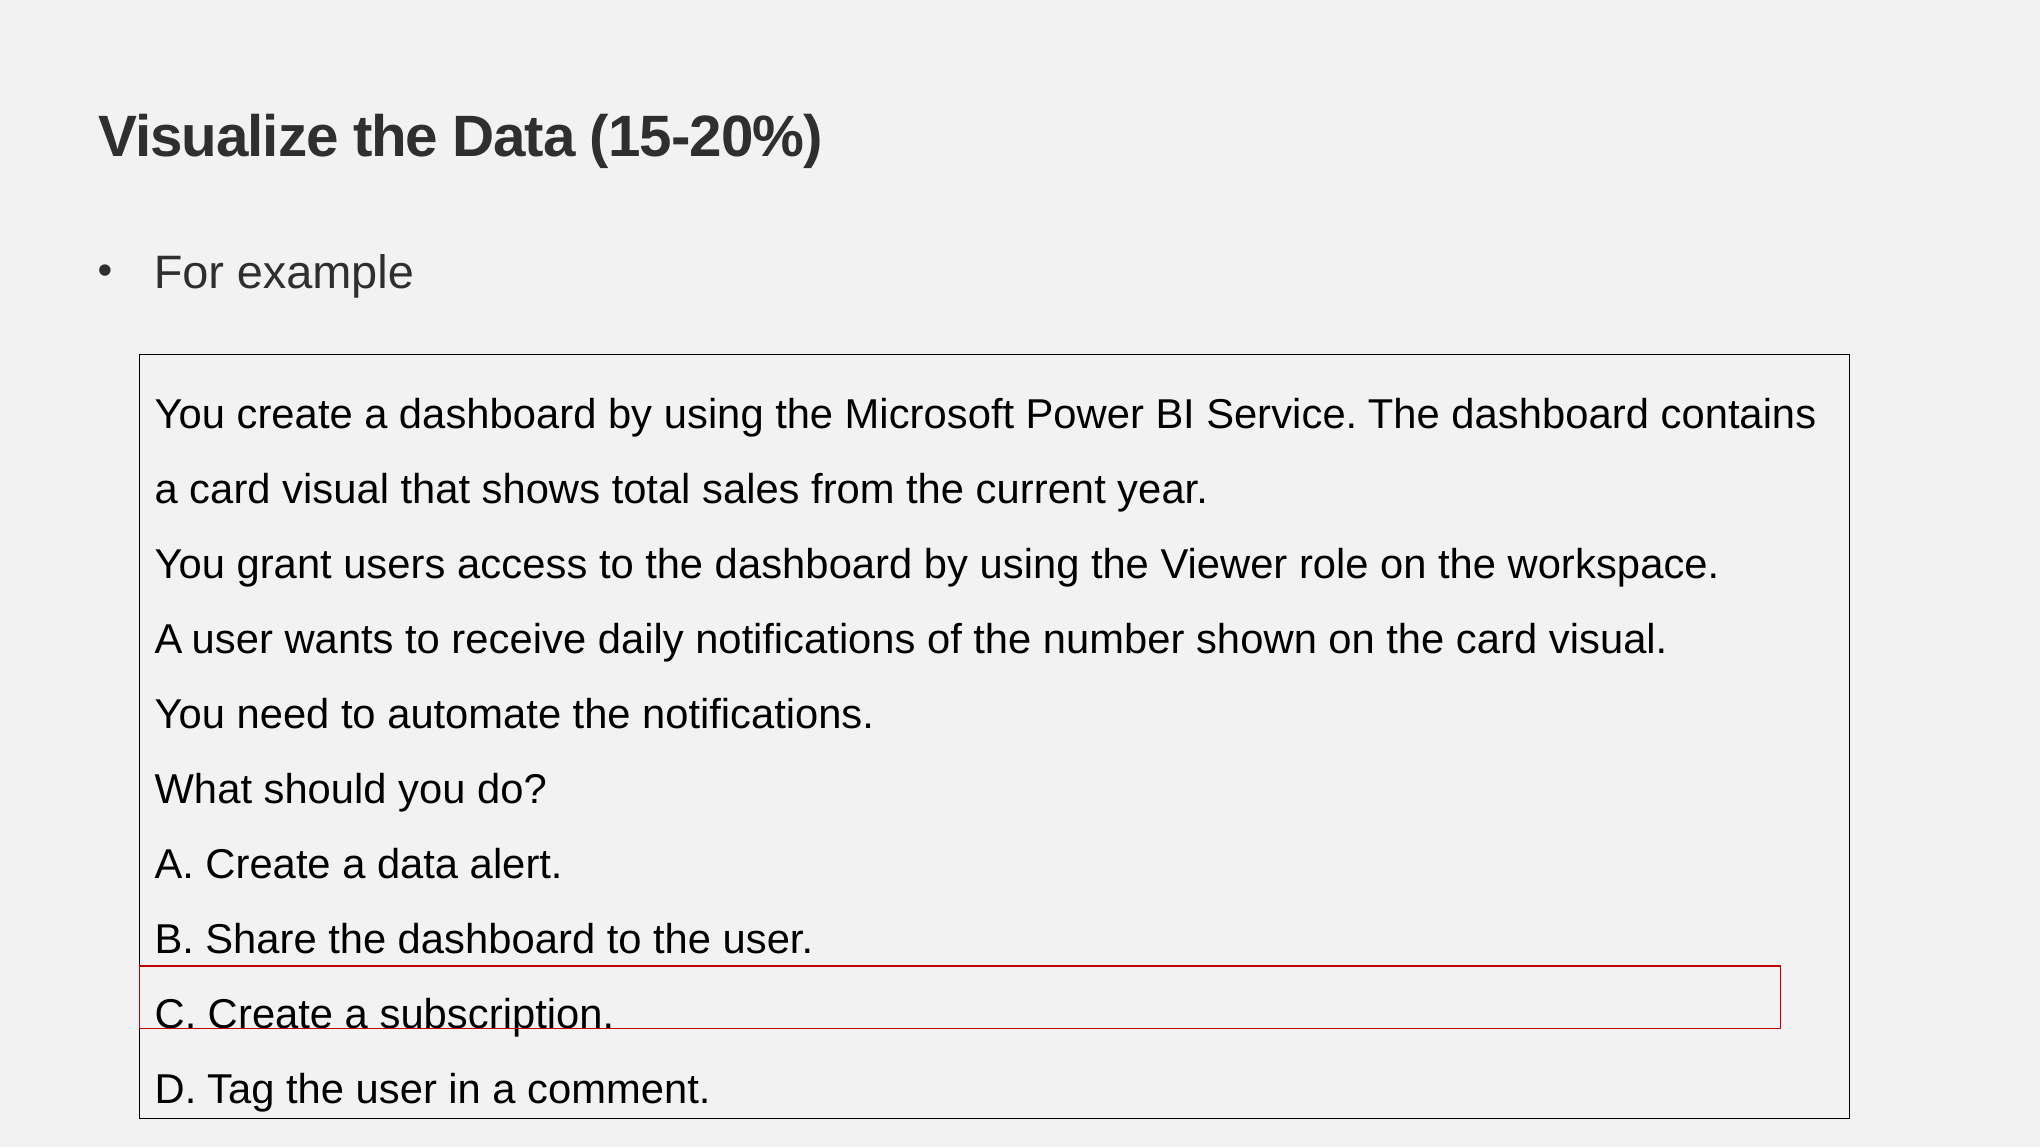

# Visualize the Data (15-20%)
For example

You create a dashboard by using the Microsoft Power BI Service. The dashboard contains a card visual that shows total sales from the current year.
You grant users access to the dashboard by using the Viewer role on the workspace.
A user wants to receive daily notifications of the number shown on the card visual.
You need to automate the notifications.
What should you do?
A. Create a data alert.
B. Share the dashboard to the user.
C. Create a subscription.
D. Tag the user in a comment.